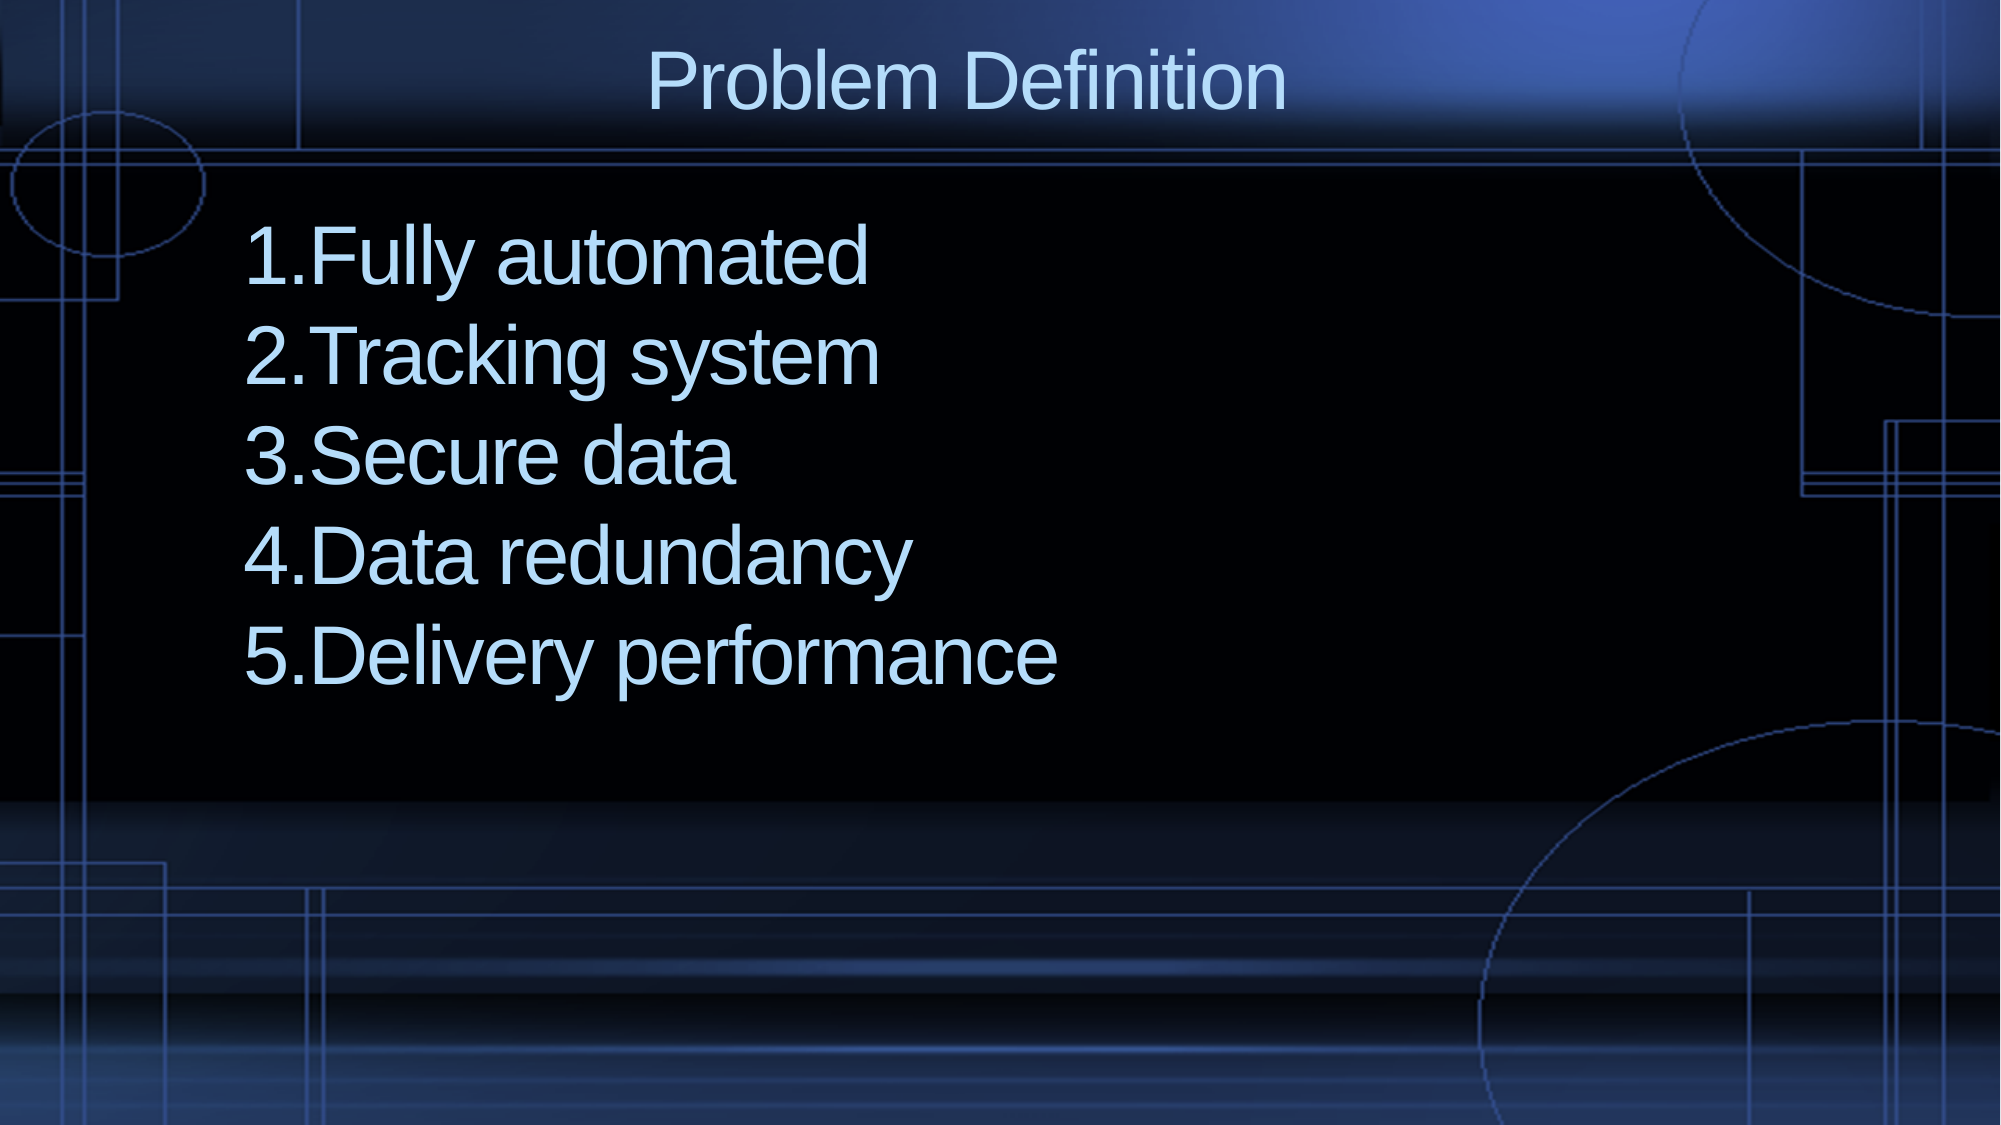

# Problem Definition
1.Fully automated
2.Tracking system
3.Secure data
4.Data redundancy
5.Delivery performance